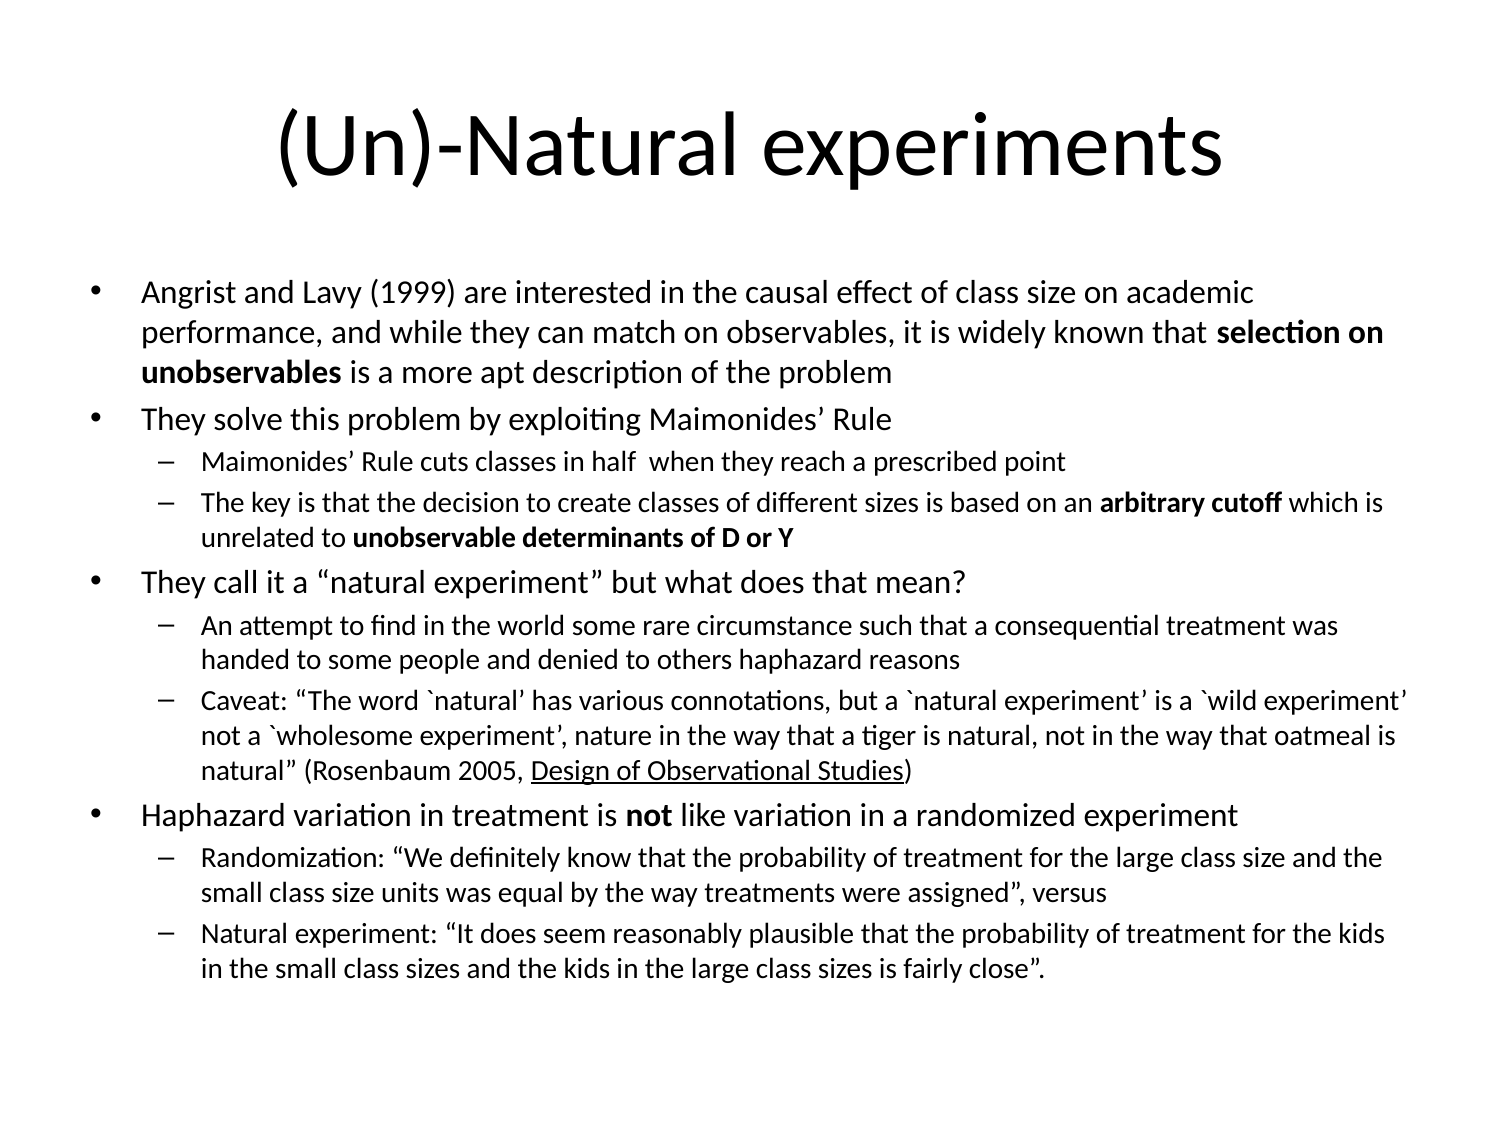

# (Un)-Natural experiments
Angrist and Lavy (1999) are interested in the causal effect of class size on academic performance, and while they can match on observables, it is widely known that selection on unobservables is a more apt description of the problem
They solve this problem by exploiting Maimonides’ Rule
Maimonides’ Rule cuts classes in half  when they reach a prescribed point
The key is that the decision to create classes of different sizes is based on an arbitrary cutoff which is unrelated to unobservable determinants of D or Y
They call it a “natural experiment” but what does that mean?
An attempt to find in the world some rare circumstance such that a consequential treatment was handed to some people and denied to others haphazard reasons
Caveat: “The word `natural’ has various connotations, but a `natural experiment’ is a `wild experiment’ not a `wholesome experiment’, nature in the way that a tiger is natural, not in the way that oatmeal is natural” (Rosenbaum 2005, Design of Observational Studies)
Haphazard variation in treatment is not like variation in a randomized experiment
Randomization: “We definitely know that the probability of treatment for the large class size and the small class size units was equal by the way treatments were assigned”, versus
Natural experiment: “It does seem reasonably plausible that the probability of treatment for the kids in the small class sizes and the kids in the large class sizes is fairly close”.